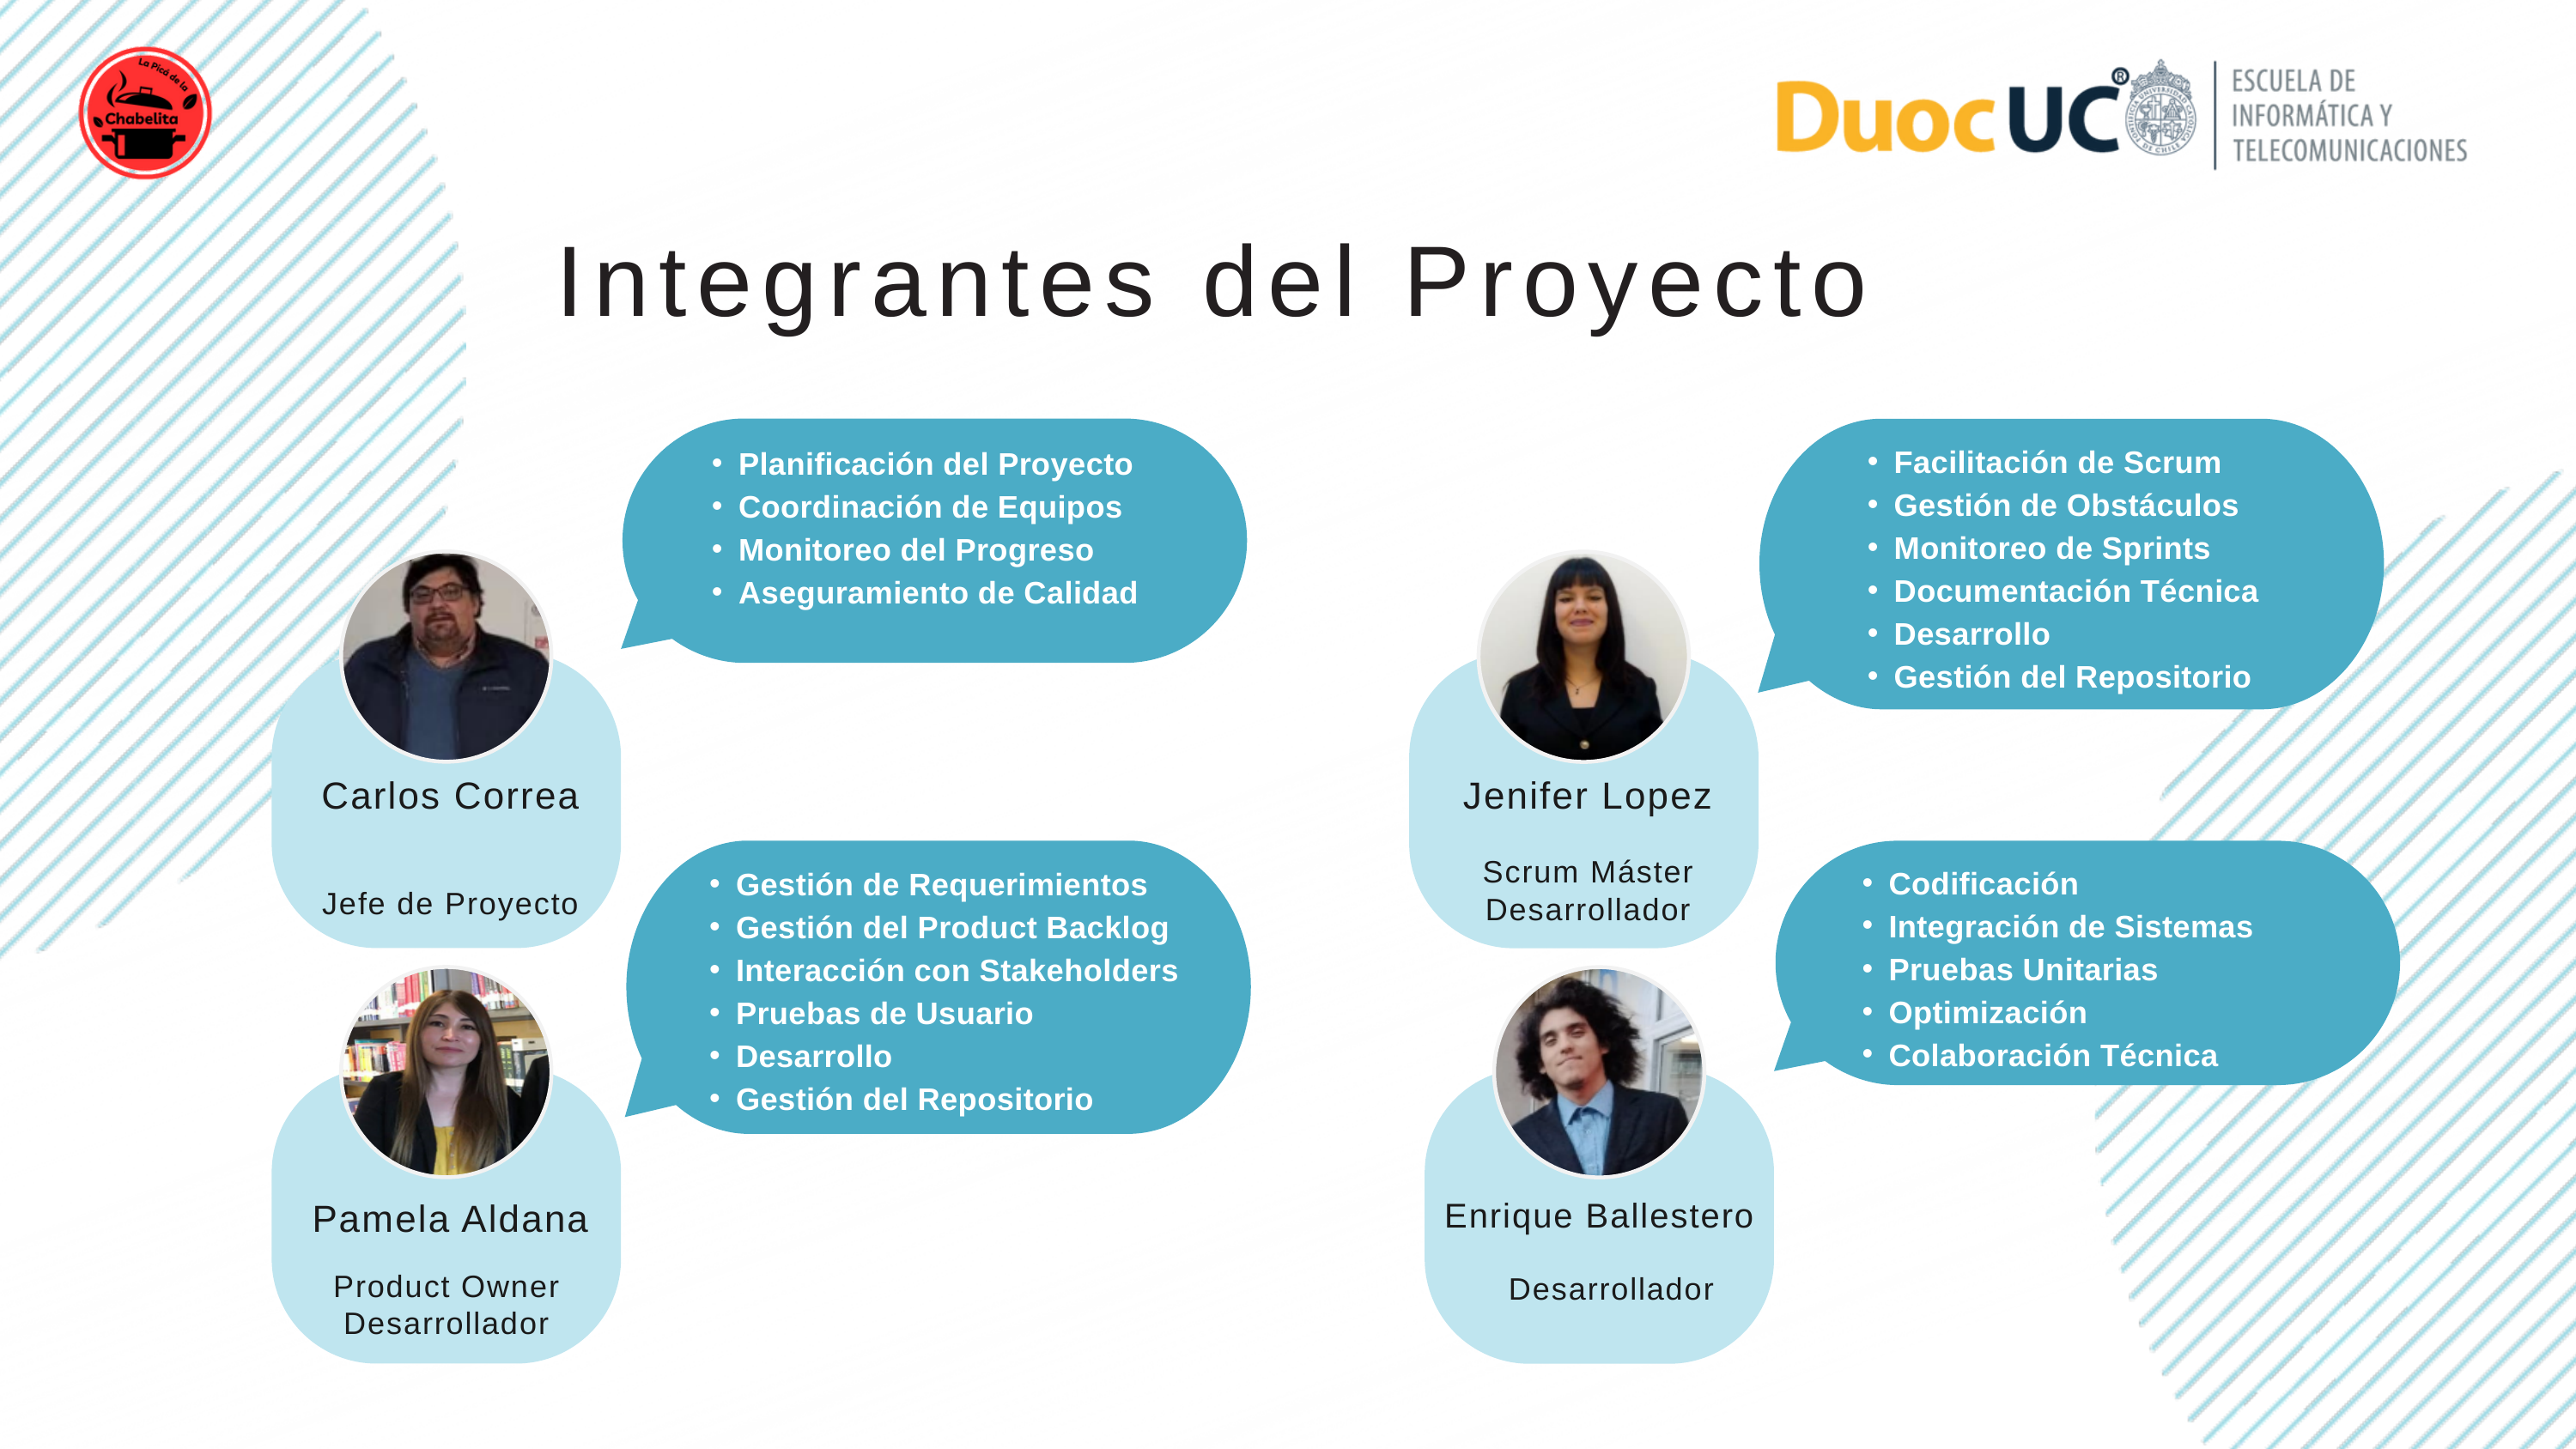

Integrantes del Proyecto

Facilitación de Scrum
Gestión de Obstáculos
Monitoreo de Sprints
Documentación Técnica
Desarrollo
Gestión del Repositorio

Planificación del Proyecto
Coordinación de Equipos
Monitoreo del Progreso
Aseguramiento de Calidad

Carlos Correa
Jenifer Lopez

Scrum Máster
Desarrollador
Codificación
Integración de Sistemas
Pruebas Unitarias
Optimización
Colaboración Técnica

Gestión de Requerimientos
Gestión del Product Backlog
Interacción con Stakeholders
Pruebas de Usuario
Desarrollo
Gestión del Repositorio

Jefe de Proyecto

Enrique Ballestero
Pamela Aldana
Product Owner
Desarrollador
Desarrollador